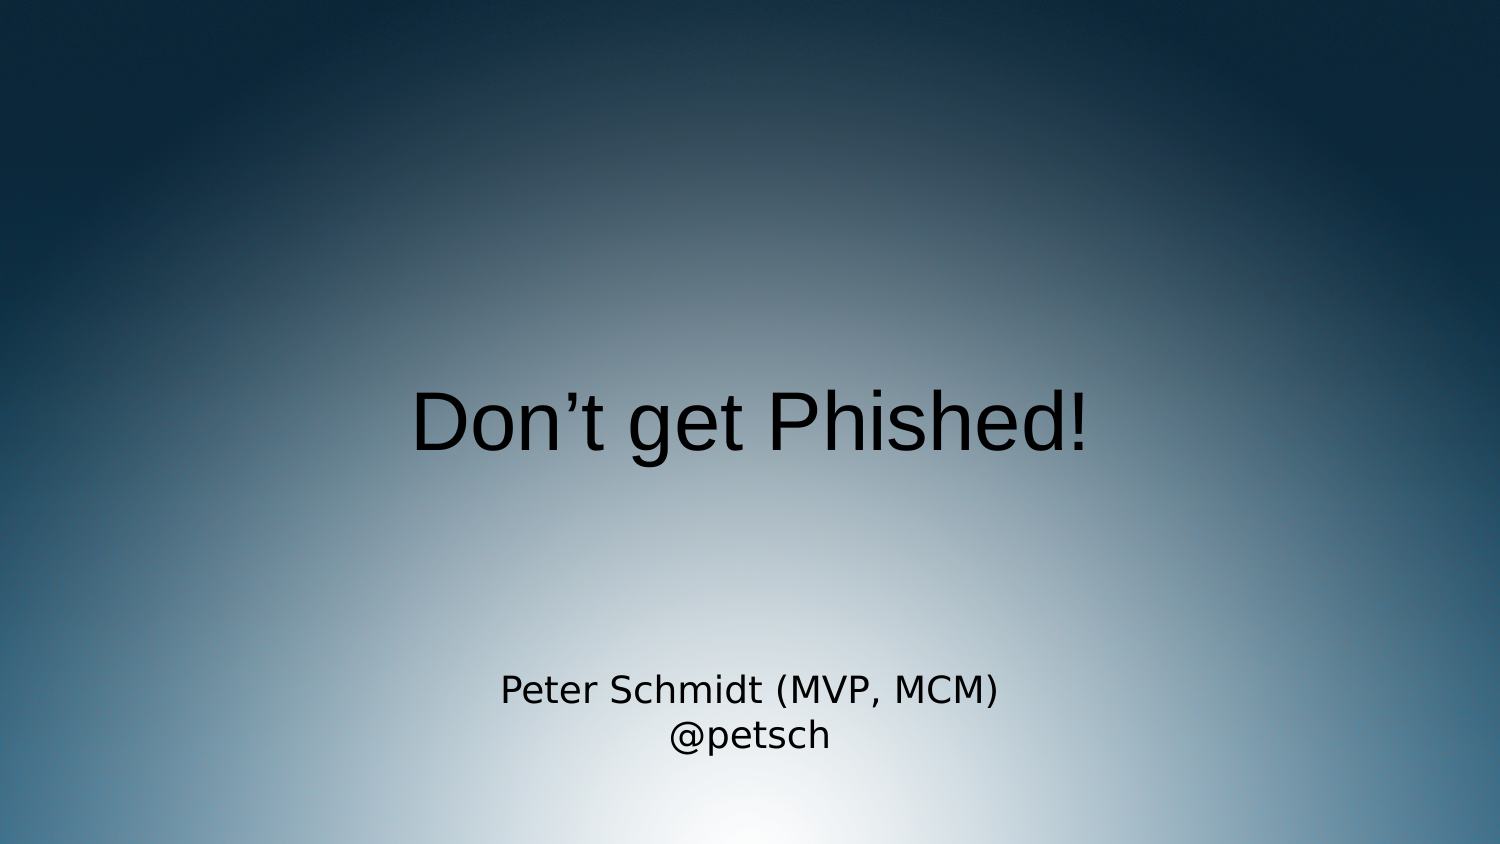

# Don’t get Phished!
Peter Schmidt (MVP, MCM)
@petsch